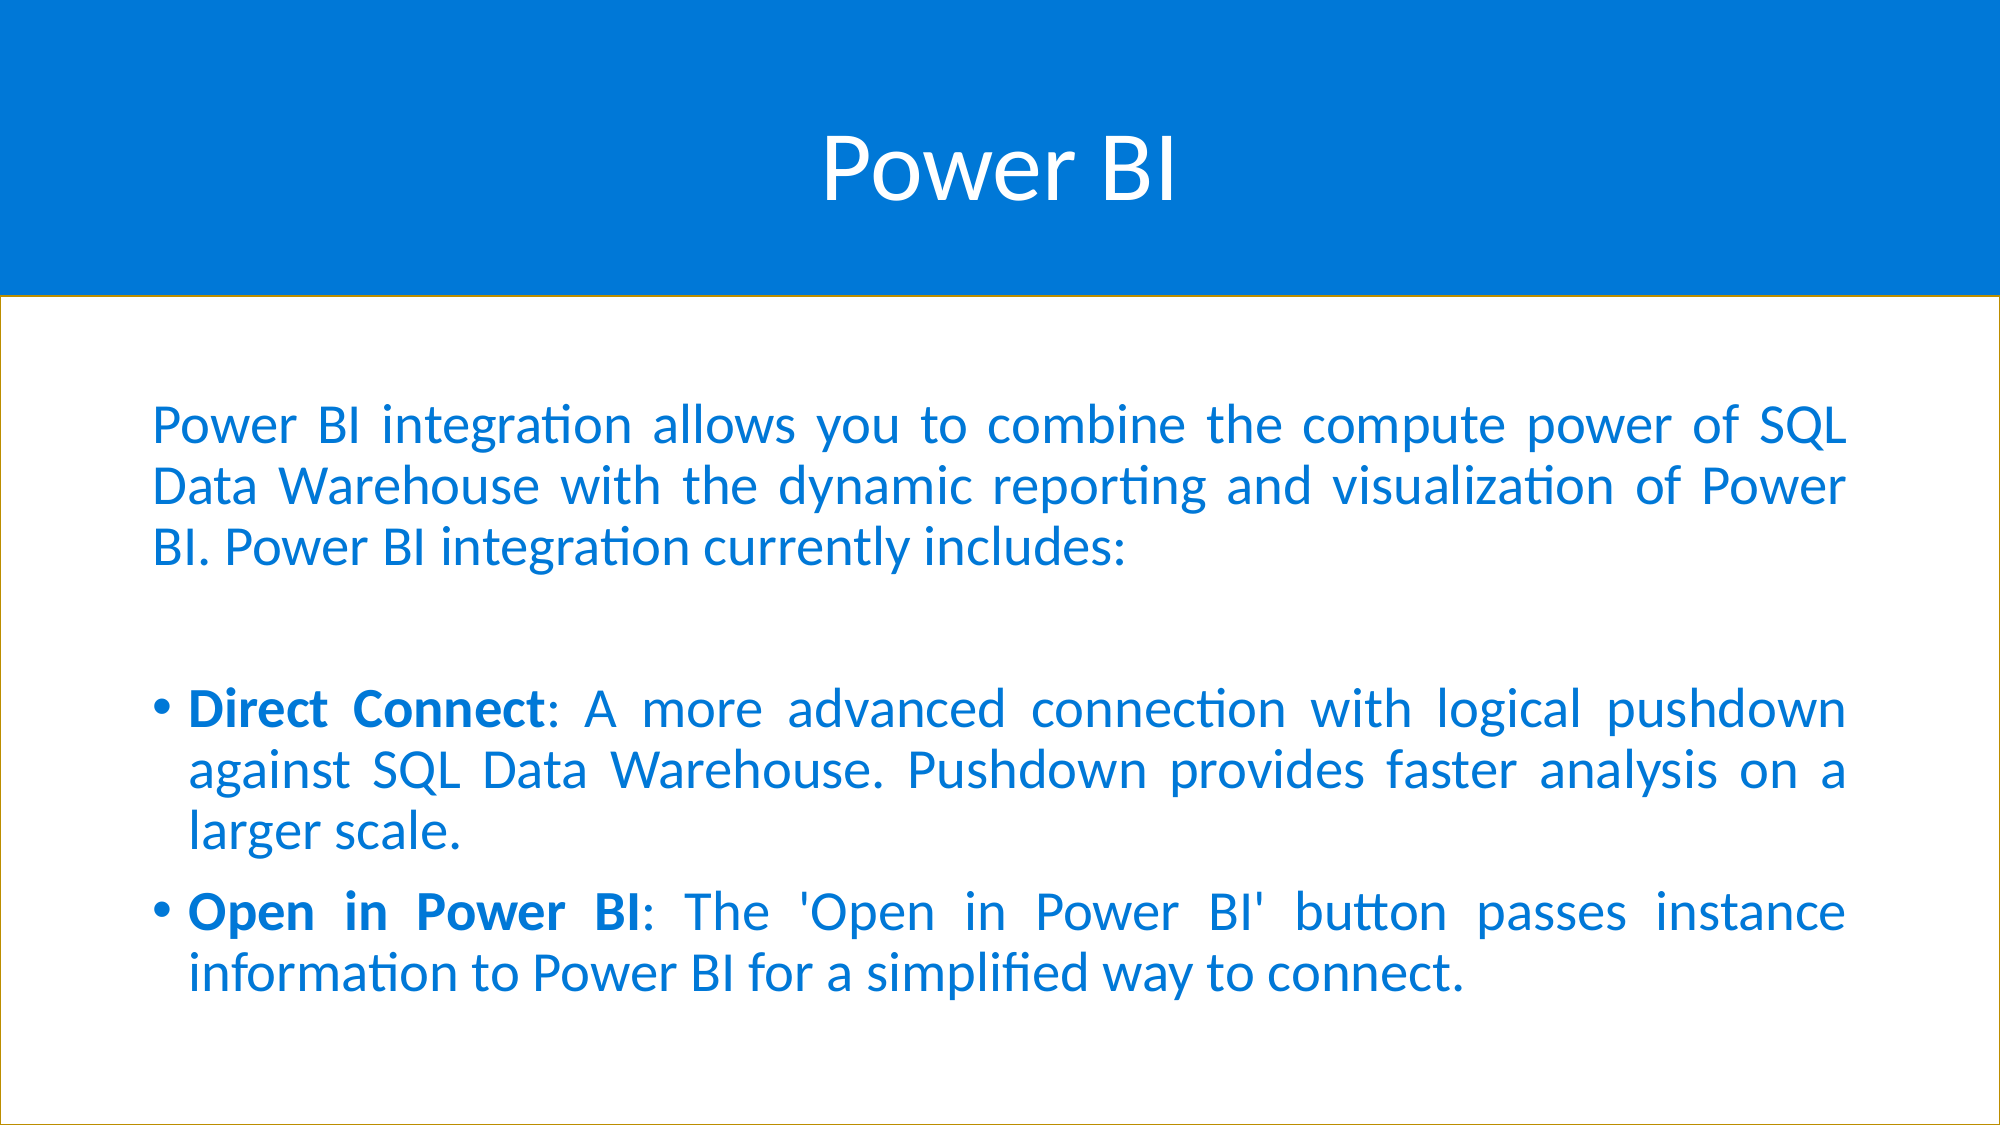

# Power BI

Power BI integration allows you to combine the compute power of SQL Data Warehouse with the dynamic reporting and visualization of Power BI. Power BI integration currently includes:

Direct Connect: A more advanced connection with logical pushdown against SQL Data Warehouse. Pushdown provides faster analysis on a larger scale.
Open in Power BI: The 'Open in Power BI' button passes instance information to Power BI for a simplified way to connect.